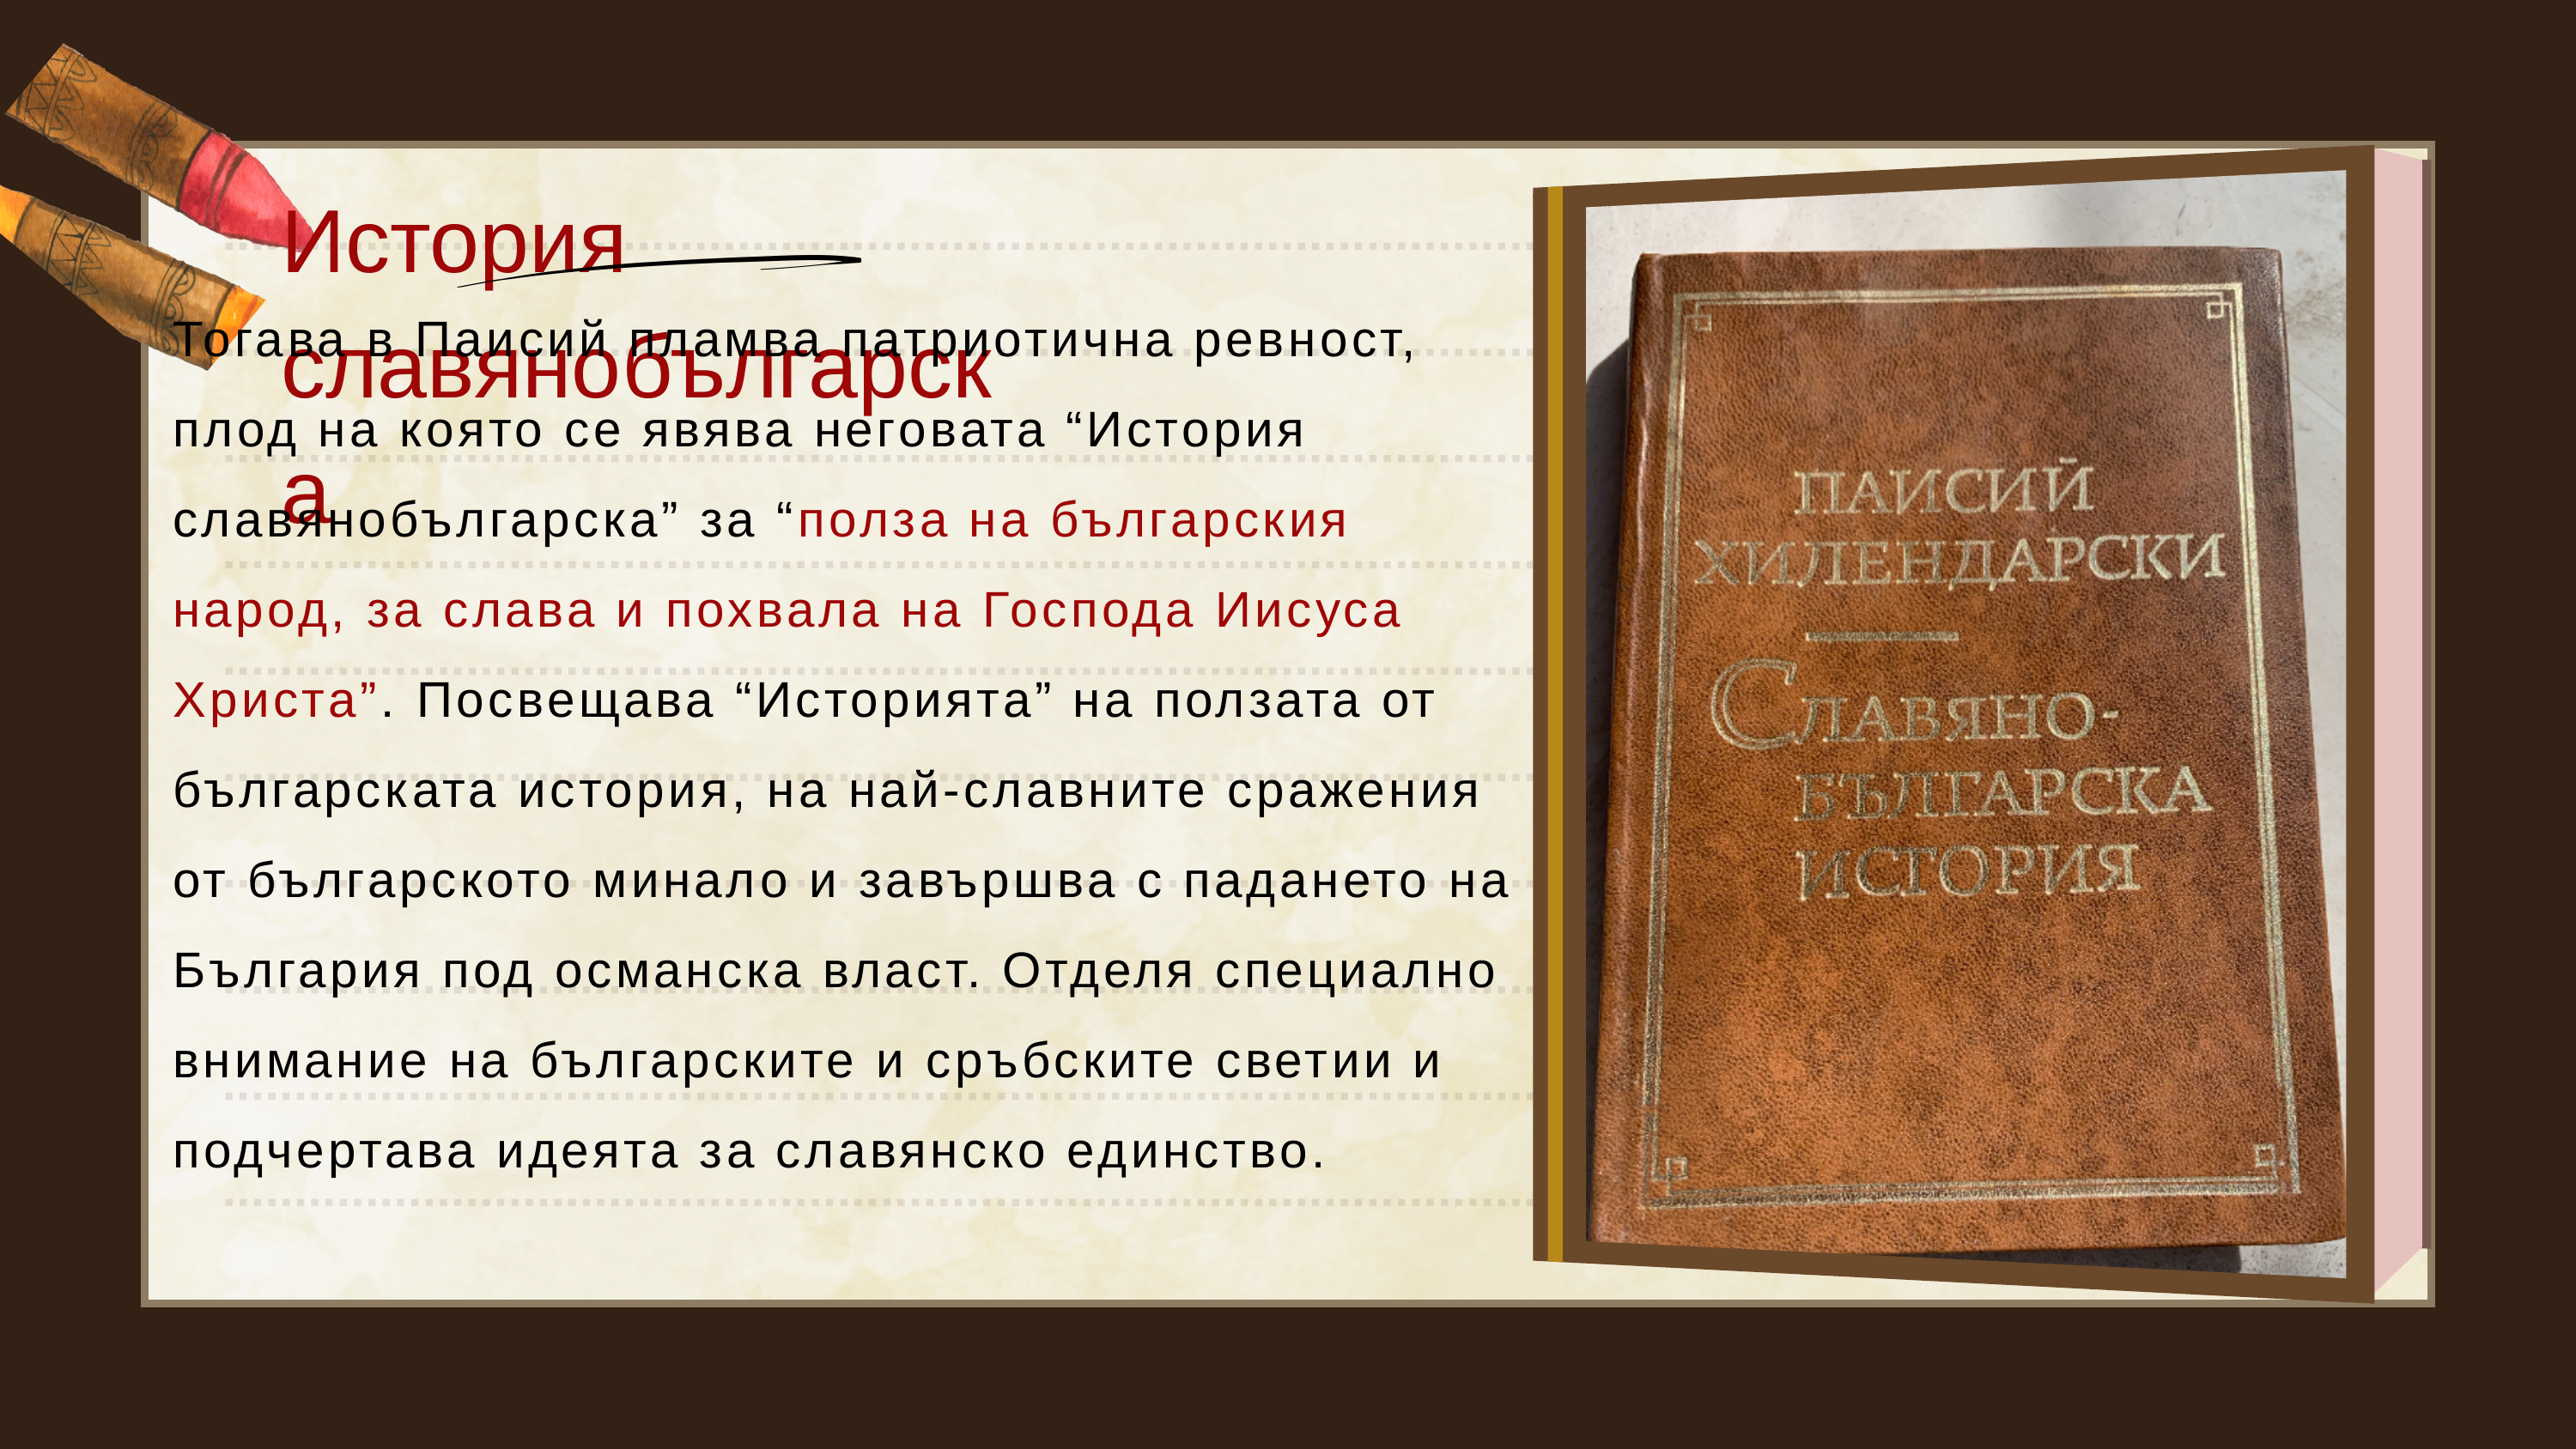

История славянобългарска

Тогава в Паисий пламва патриотична ревност, плод на която се явява неговата “История славянобългарска” за “полза на българския народ, за слава и похвала на Господа Иисуса Христа”. Посвещава “Историята” на ползата от българската история, на най-славните сражения от българското минало и завършва с падането на България под османска власт. Отделя специално внимание на българските и сръбските светии и подчертава идеята за славянско единство.